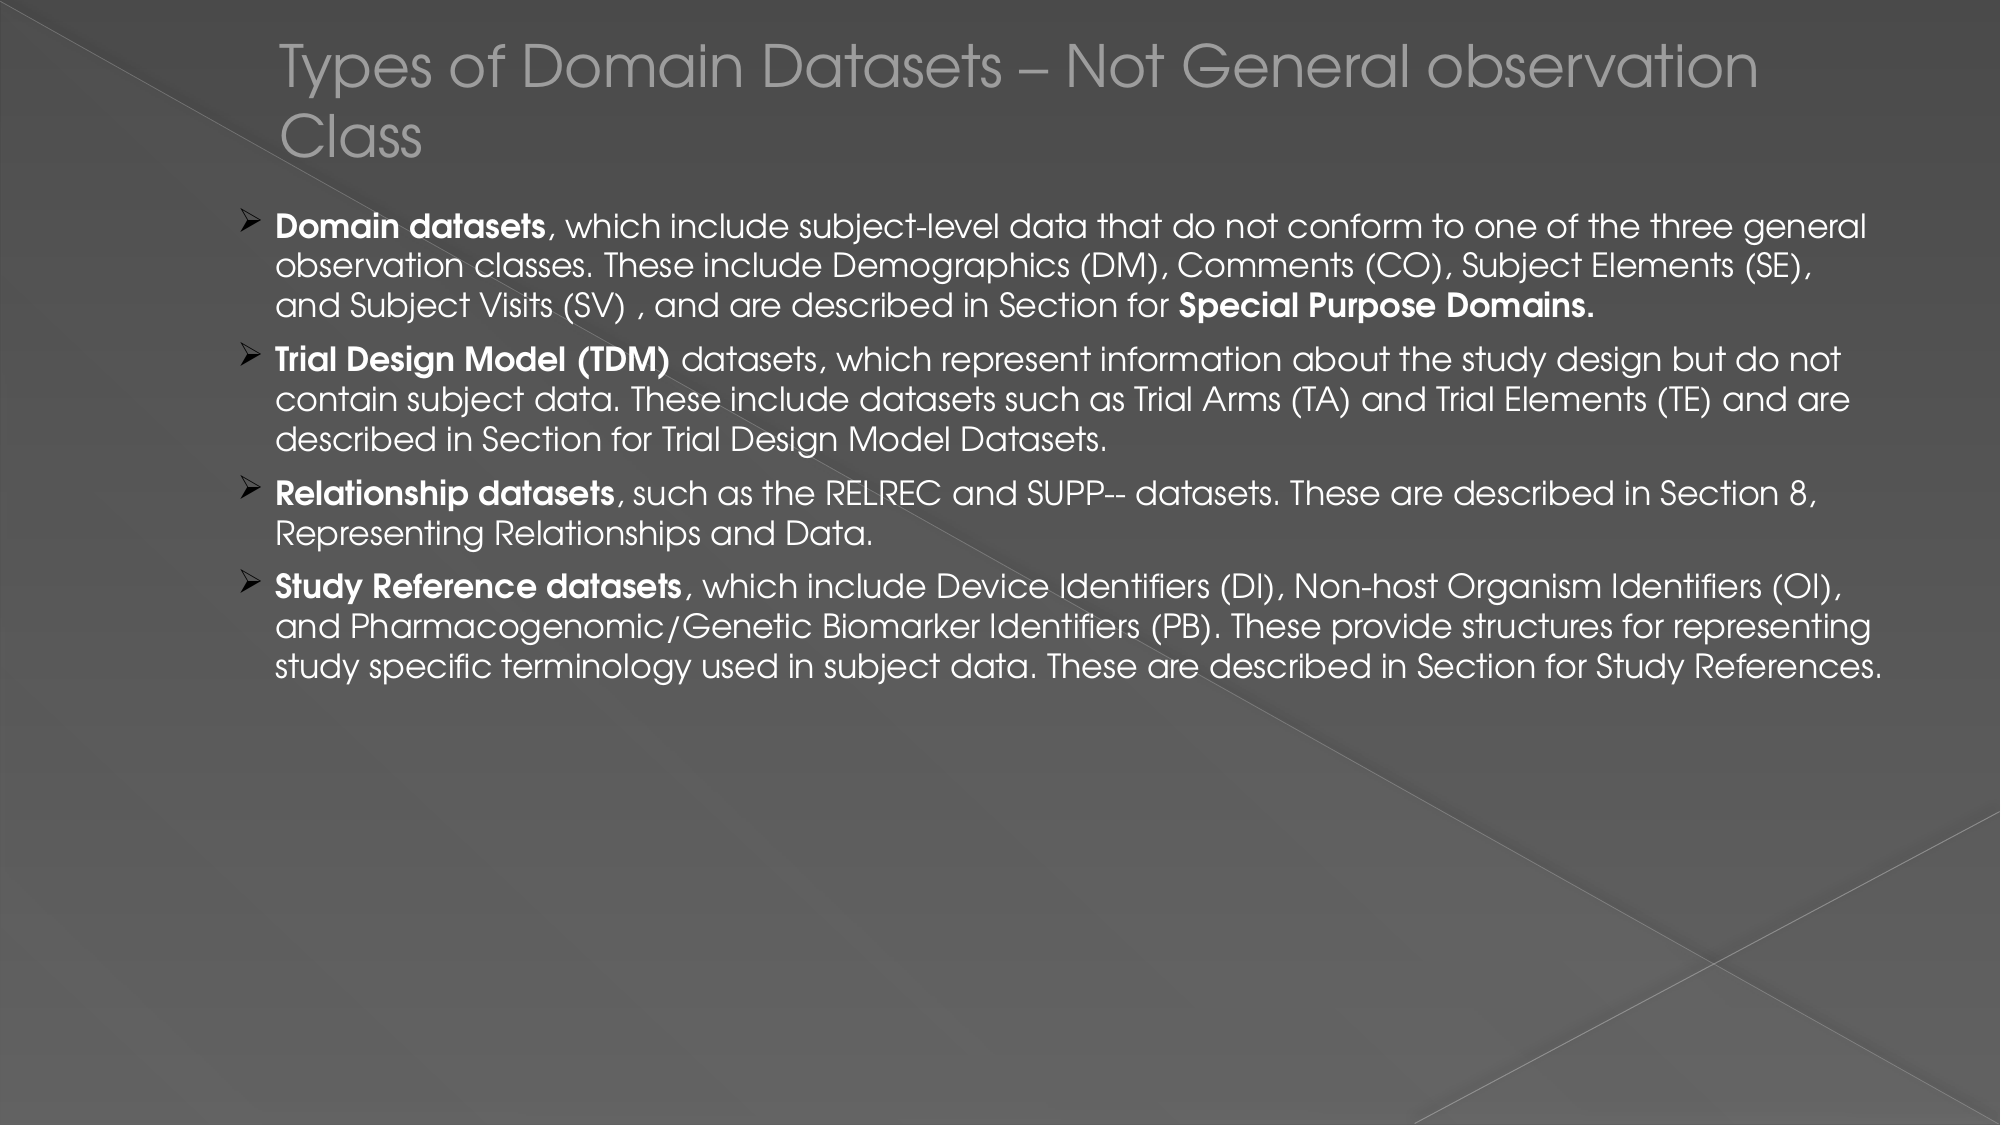

# Types of Domain Datasets – Not General observation Class
Domain datasets, which include subject-level data that do not conform to one of the three general observation classes. These include Demographics (DM), Comments (CO), Subject Elements (SE), and Subject Visits (SV) , and are described in Section for Special Purpose Domains.
Trial Design Model (TDM) datasets, which represent information about the study design but do not contain subject data. These include datasets such as Trial Arms (TA) and Trial Elements (TE) and are described in Section for Trial Design Model Datasets.
Relationship datasets, such as the RELREC and SUPP-- datasets. These are described in Section 8, Representing Relationships and Data.
Study Reference datasets, which include Device Identifiers (DI), Non-host Organism Identifiers (OI), and Pharmacogenomic/Genetic Biomarker Identifiers (PB). These provide structures for representing study specific terminology used in subject data. These are described in Section for Study References.